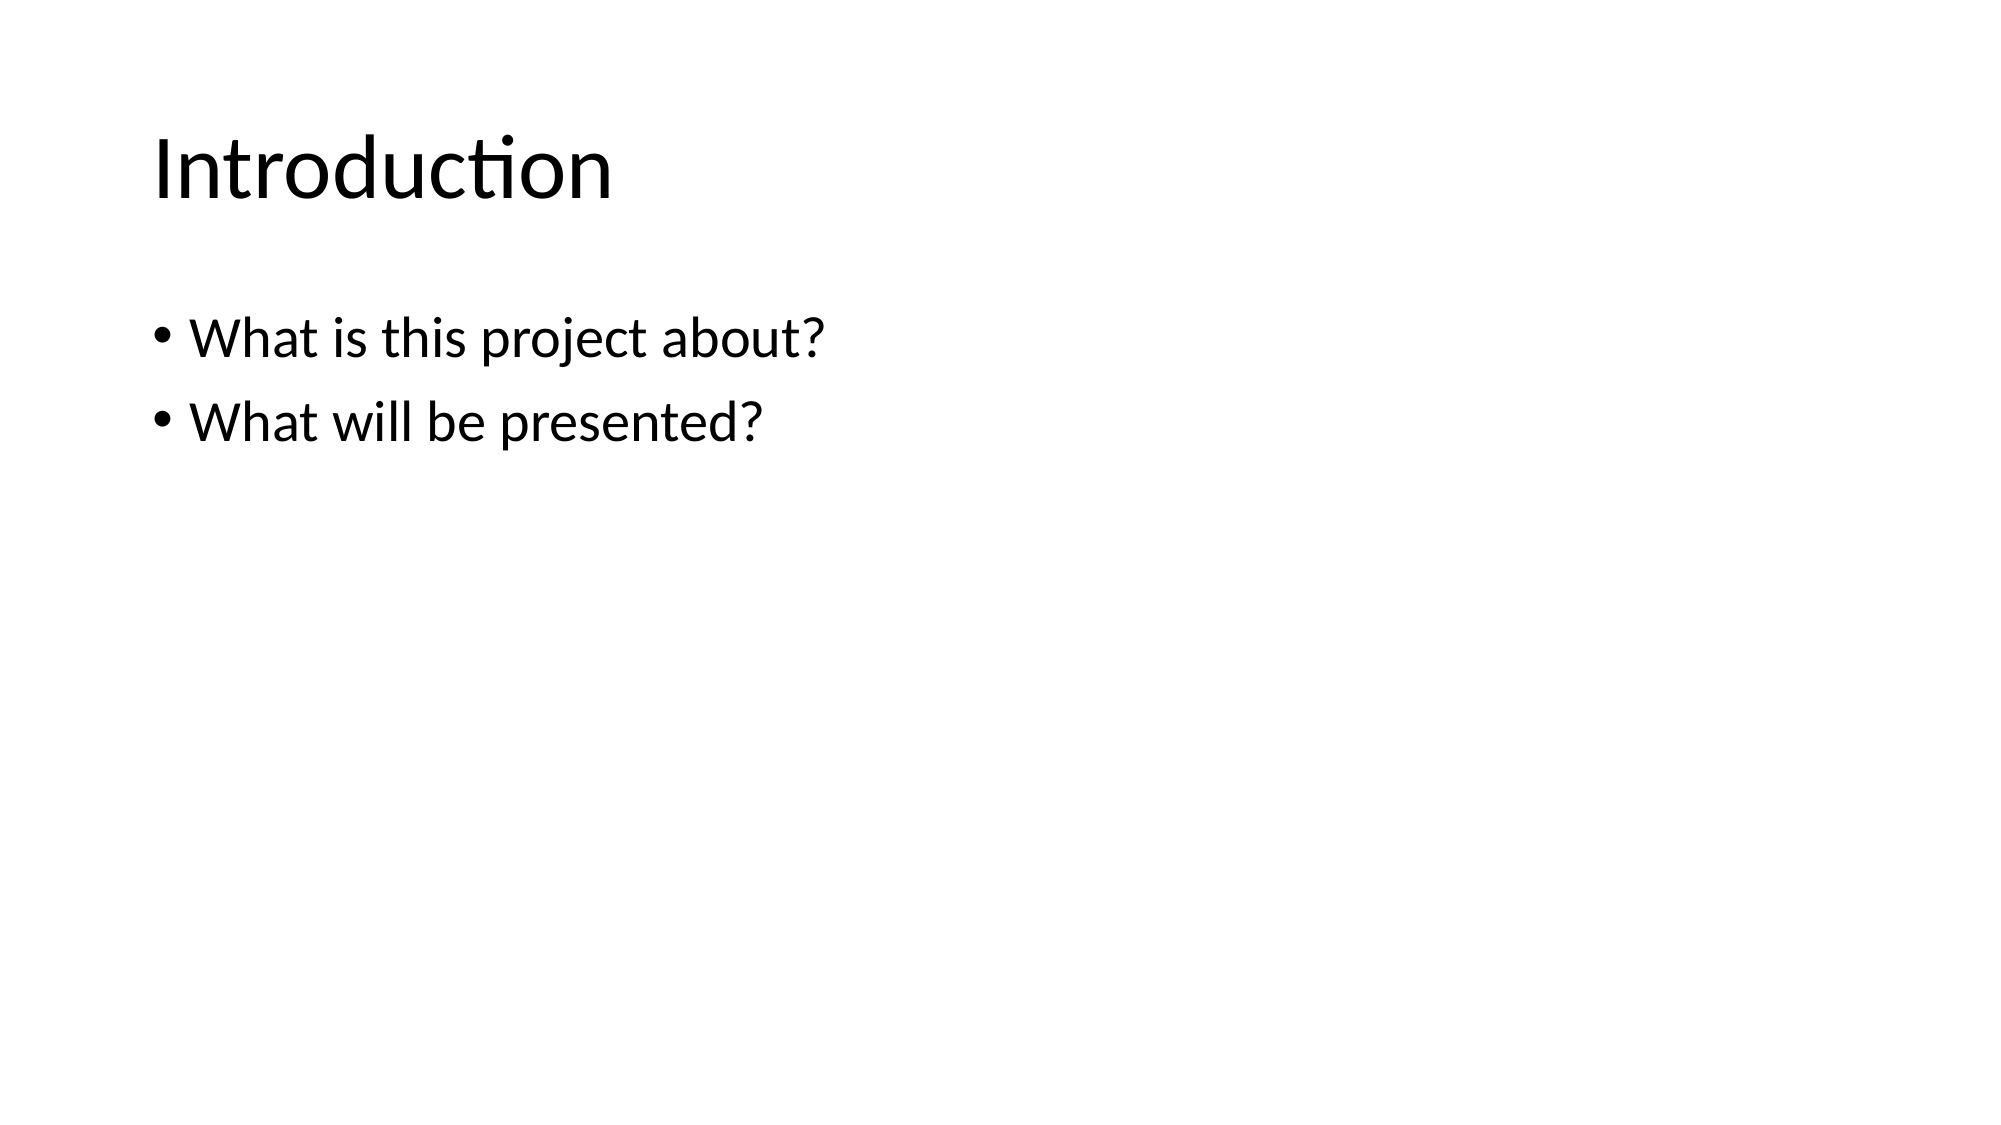

# Introduction
What is this project about?
What will be presented?